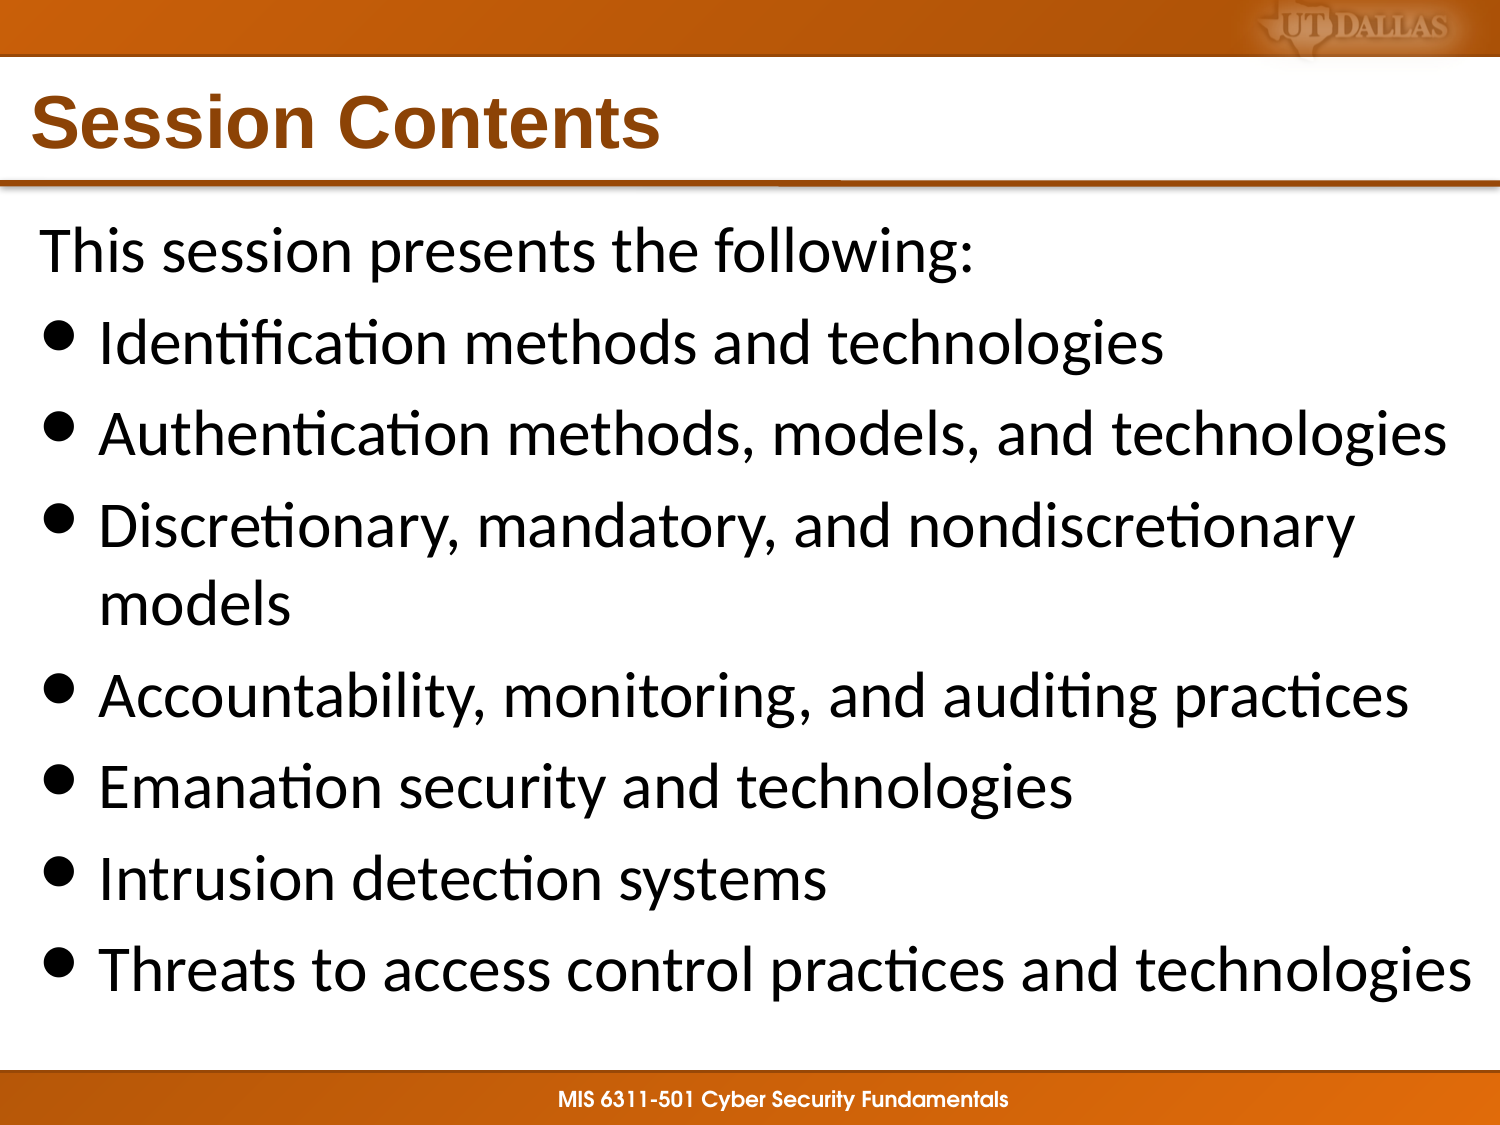

# Session Contents
This session presents the following:
Identification methods and technologies
Authentication methods, models, and technologies
Discretionary, mandatory, and nondiscretionary models
Accountability, monitoring, and auditing practices
Emanation security and technologies
Intrusion detection systems
Threats to access control practices and technologies